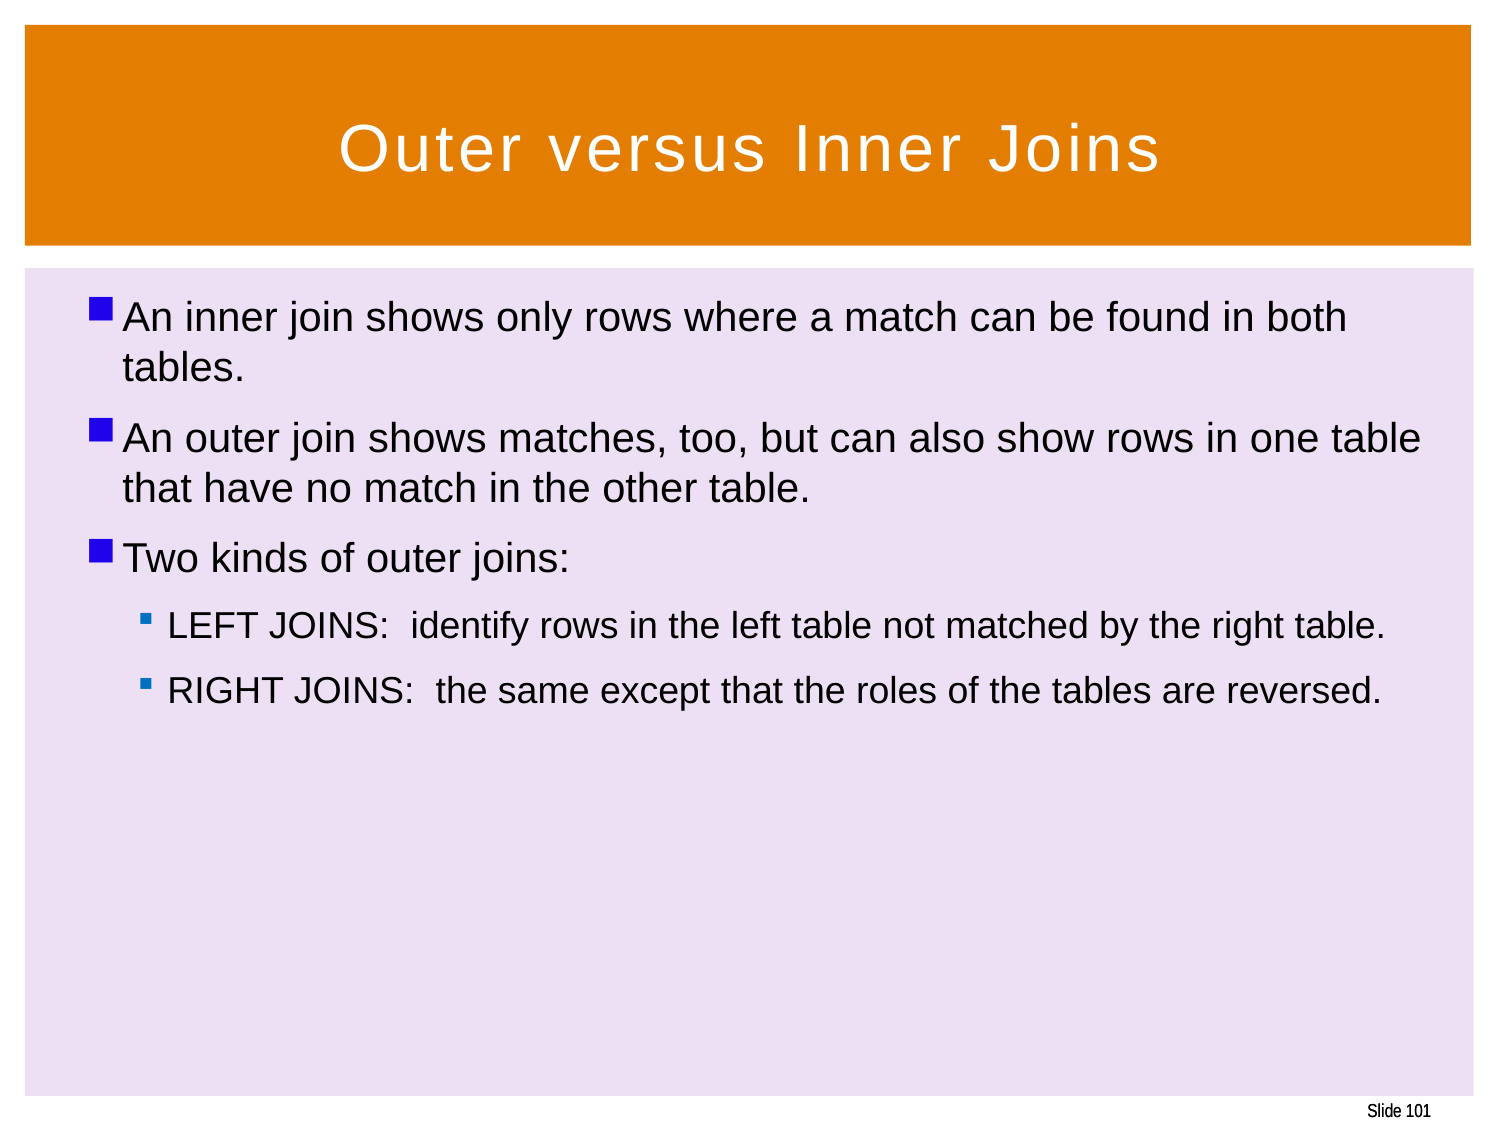

# Outer versus Inner Joins
An inner join shows only rows where a match can be found in both tables.
An outer join shows matches, too, but can also show rows in one table that have no match in the other table.
Two kinds of outer joins:
LEFT JOINS:  identify rows in the left table not matched by the right table.
RIGHT JOINS:  the same except that the roles of the tables are reversed.